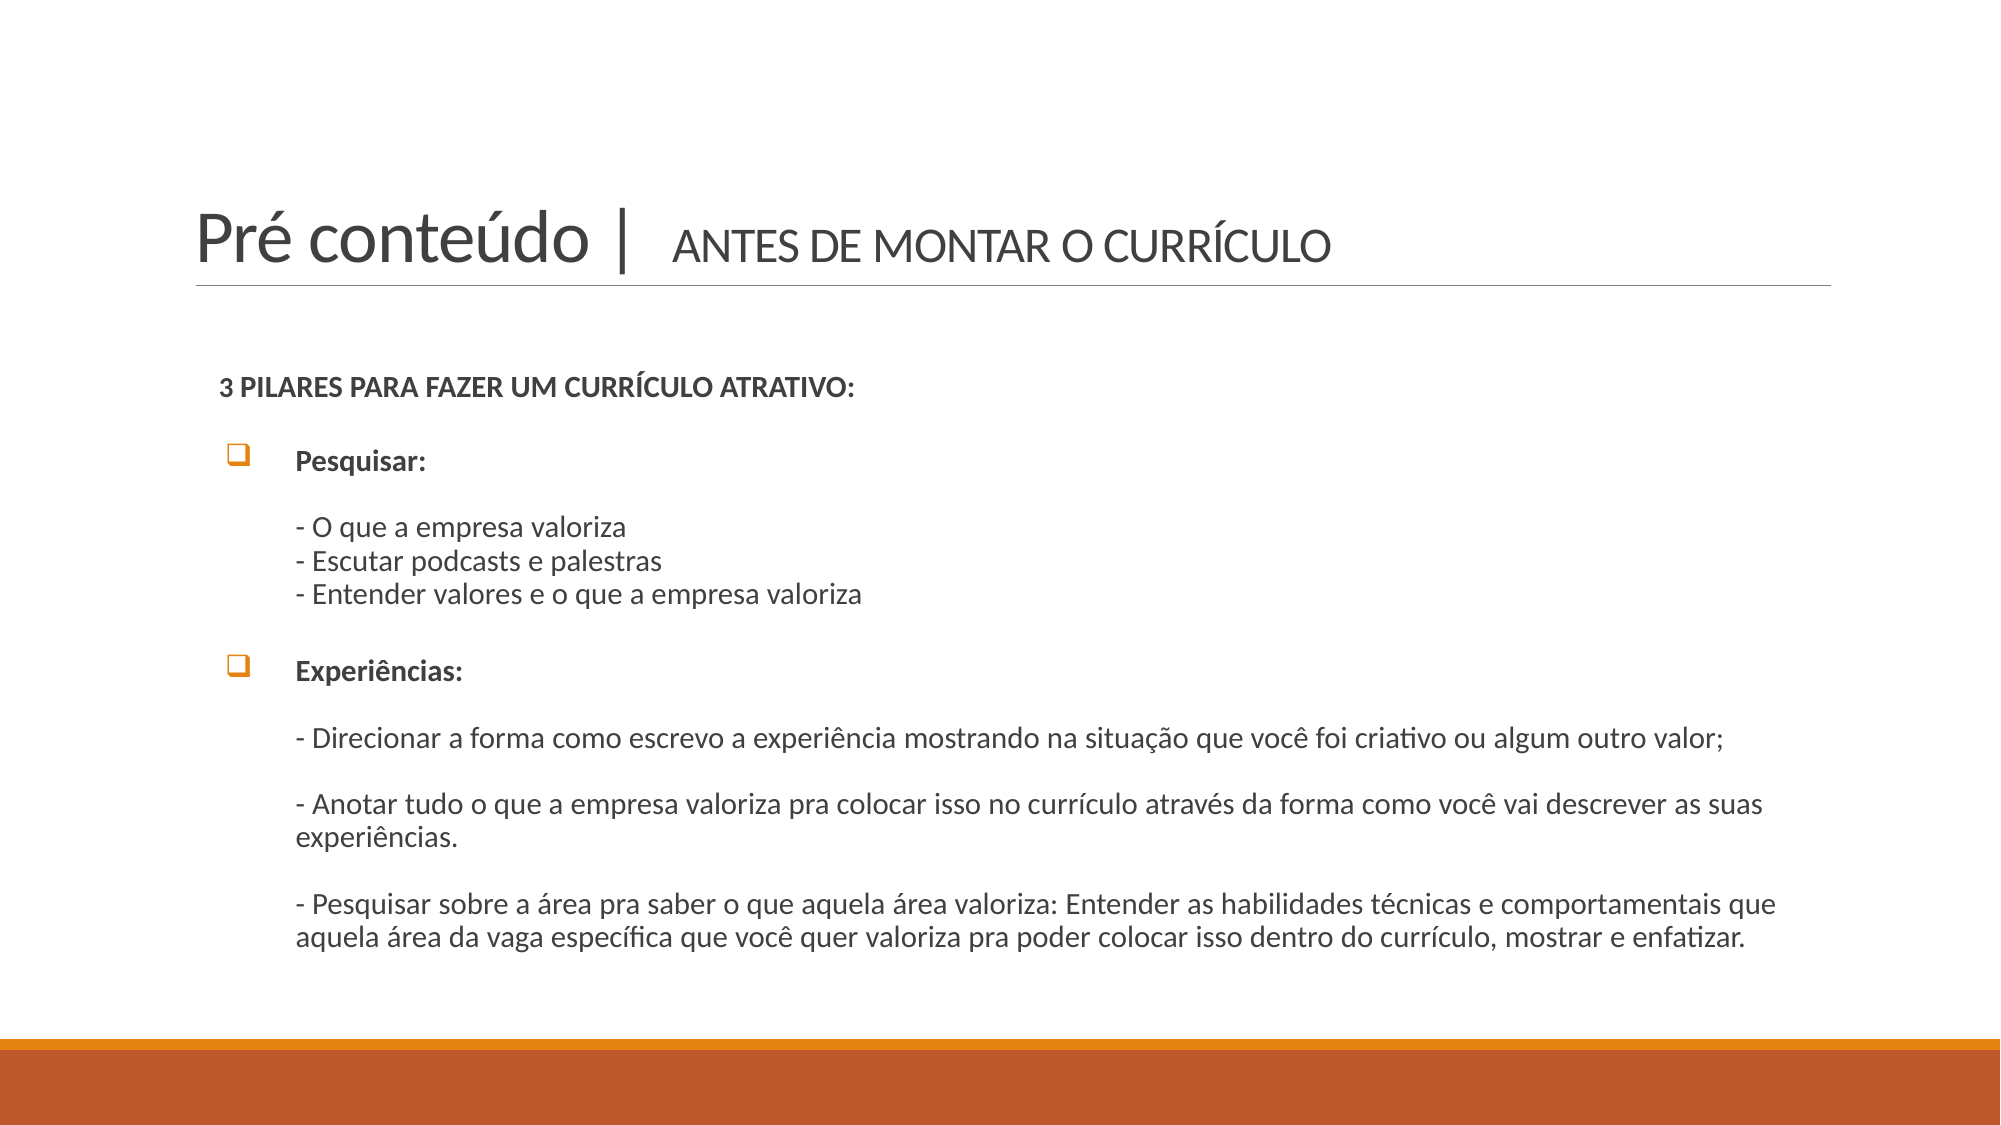

# Pré conteúdo |  ANTES DE MONTAR O CURRÍCULO

      3 PILARES PARA FAZER UM CURRÍCULO ATRATIVO:
Pesquisar:
- O que a empresa valoriza
- Escutar podcasts e palestras
- Entender valores e o que a empresa valoriza
Experiências:
- Direcionar a forma como escrevo a experiência mostrando na situação que você foi criativo ou algum outro valor;
- Anotar tudo o que a empresa valoriza pra colocar isso no currículo através da forma como você vai descrever as suas experiências.
- Pesquisar sobre a área pra saber o que aquela área valoriza: Entender as habilidades técnicas e comportamentais que aquela área da vaga específica que você quer valoriza pra poder colocar isso dentro do currículo, mostrar e enfatizar.